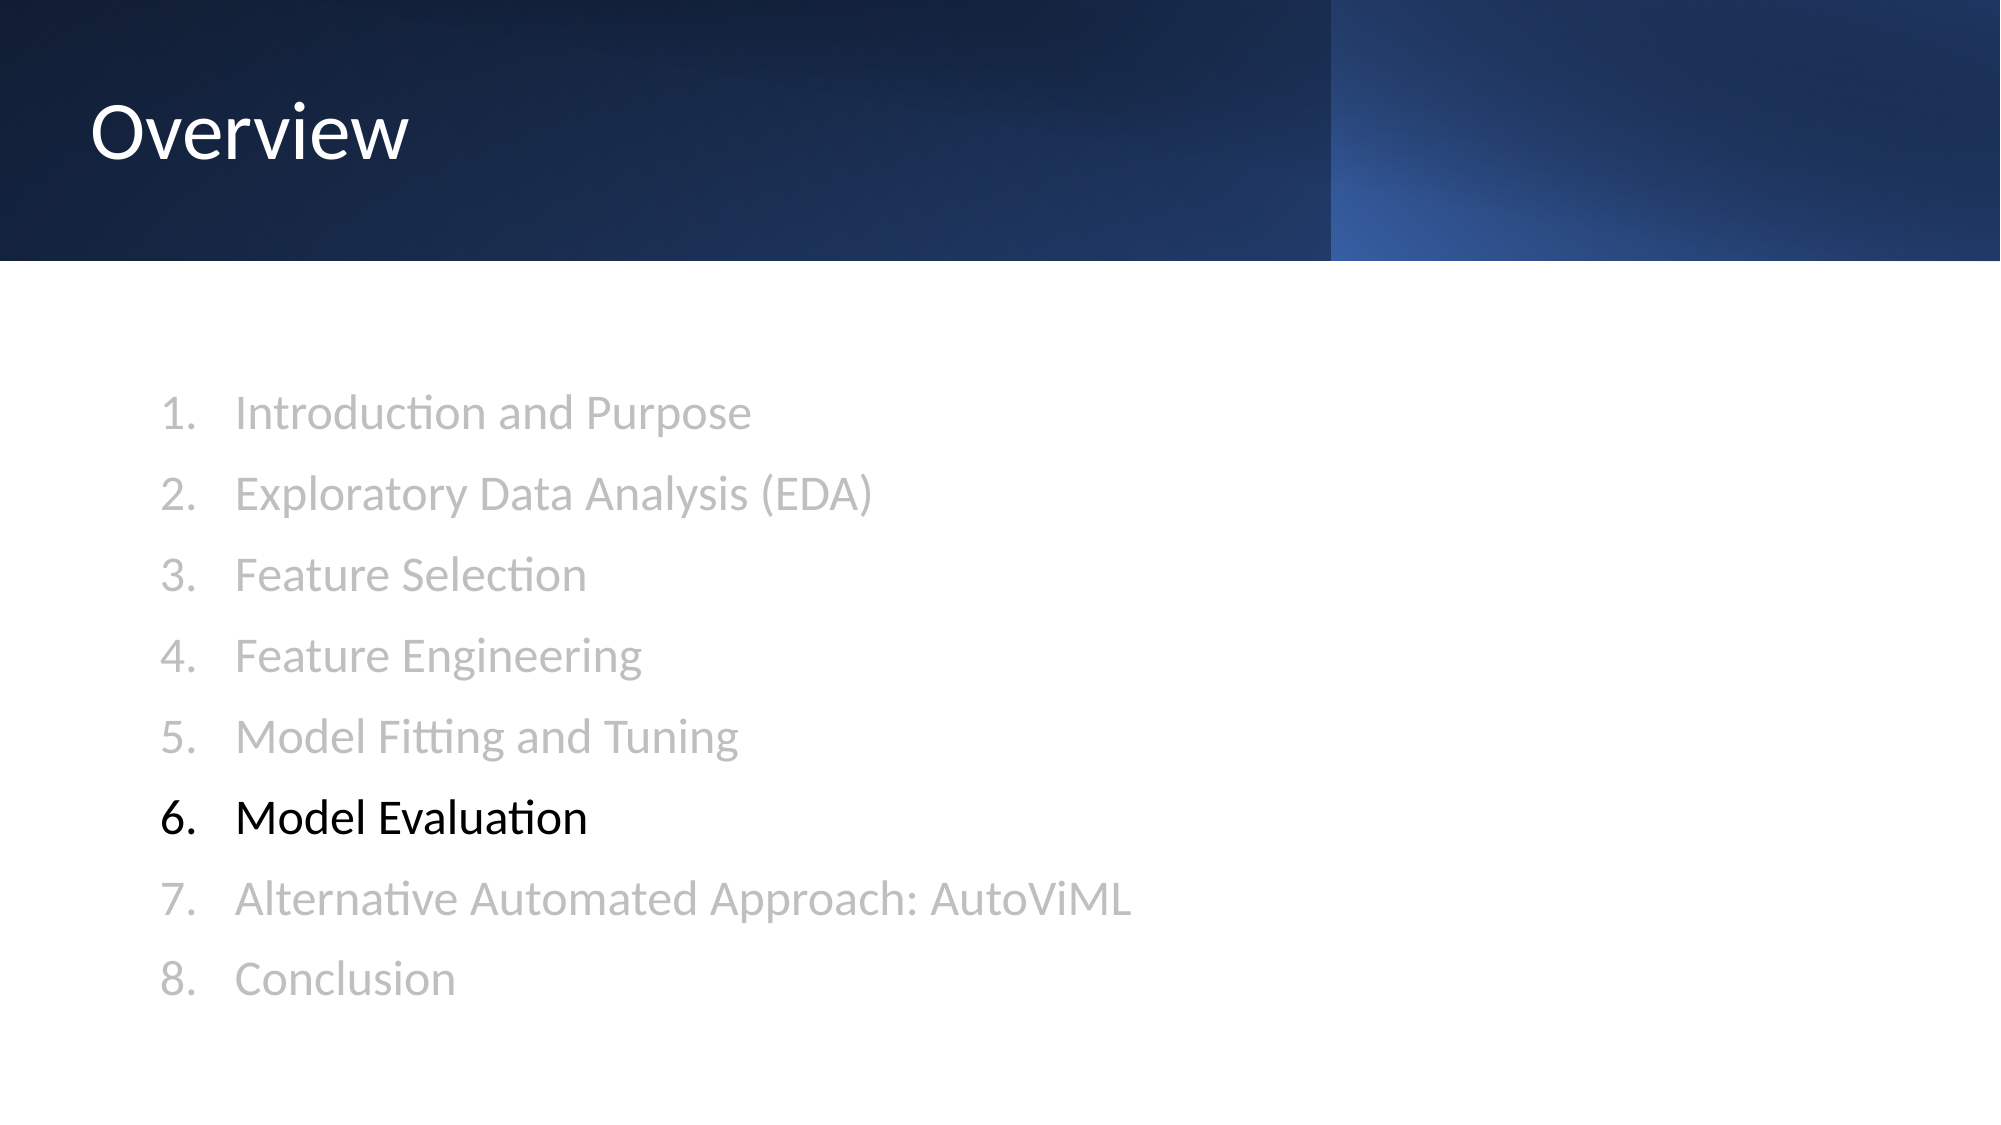

# Overview
Introduction and Purpose
Exploratory Data Analysis (EDA)
Feature Selection
Feature Engineering
Model Fitting and Tuning
Model Evaluation
Alternative Automated Approach: AutoViML
Conclusion